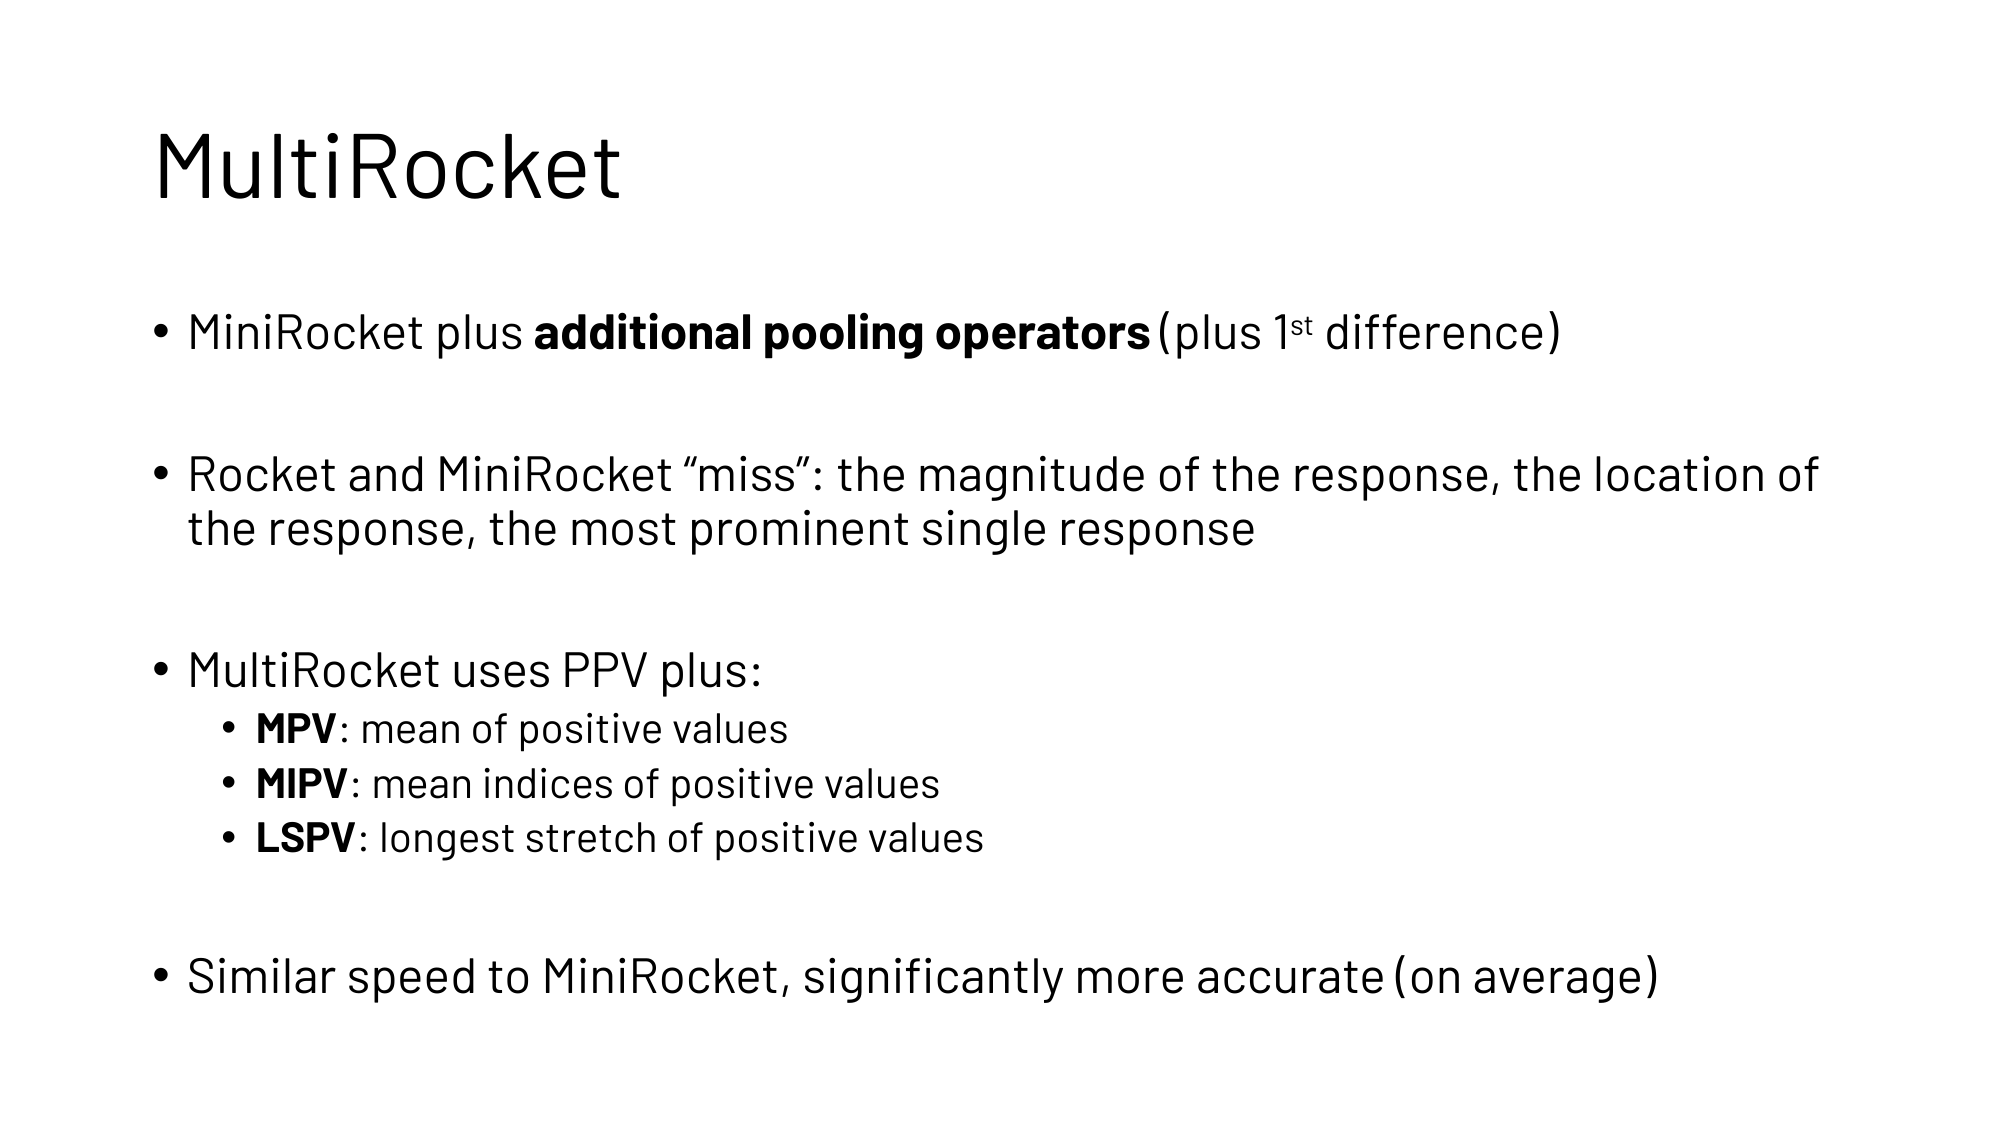

# MultiRocket
MiniRocket plus additional pooling operators (plus 1st difference)

Rocket and MiniRocket “miss”: the magnitude of the response, the location of the response, the most prominent single response

MultiRocket uses PPV plus:
MPV: mean of positive values
MIPV: mean indices of positive values
LSPV: longest stretch of positive values

Similar speed to MiniRocket, significantly more accurate (on average)